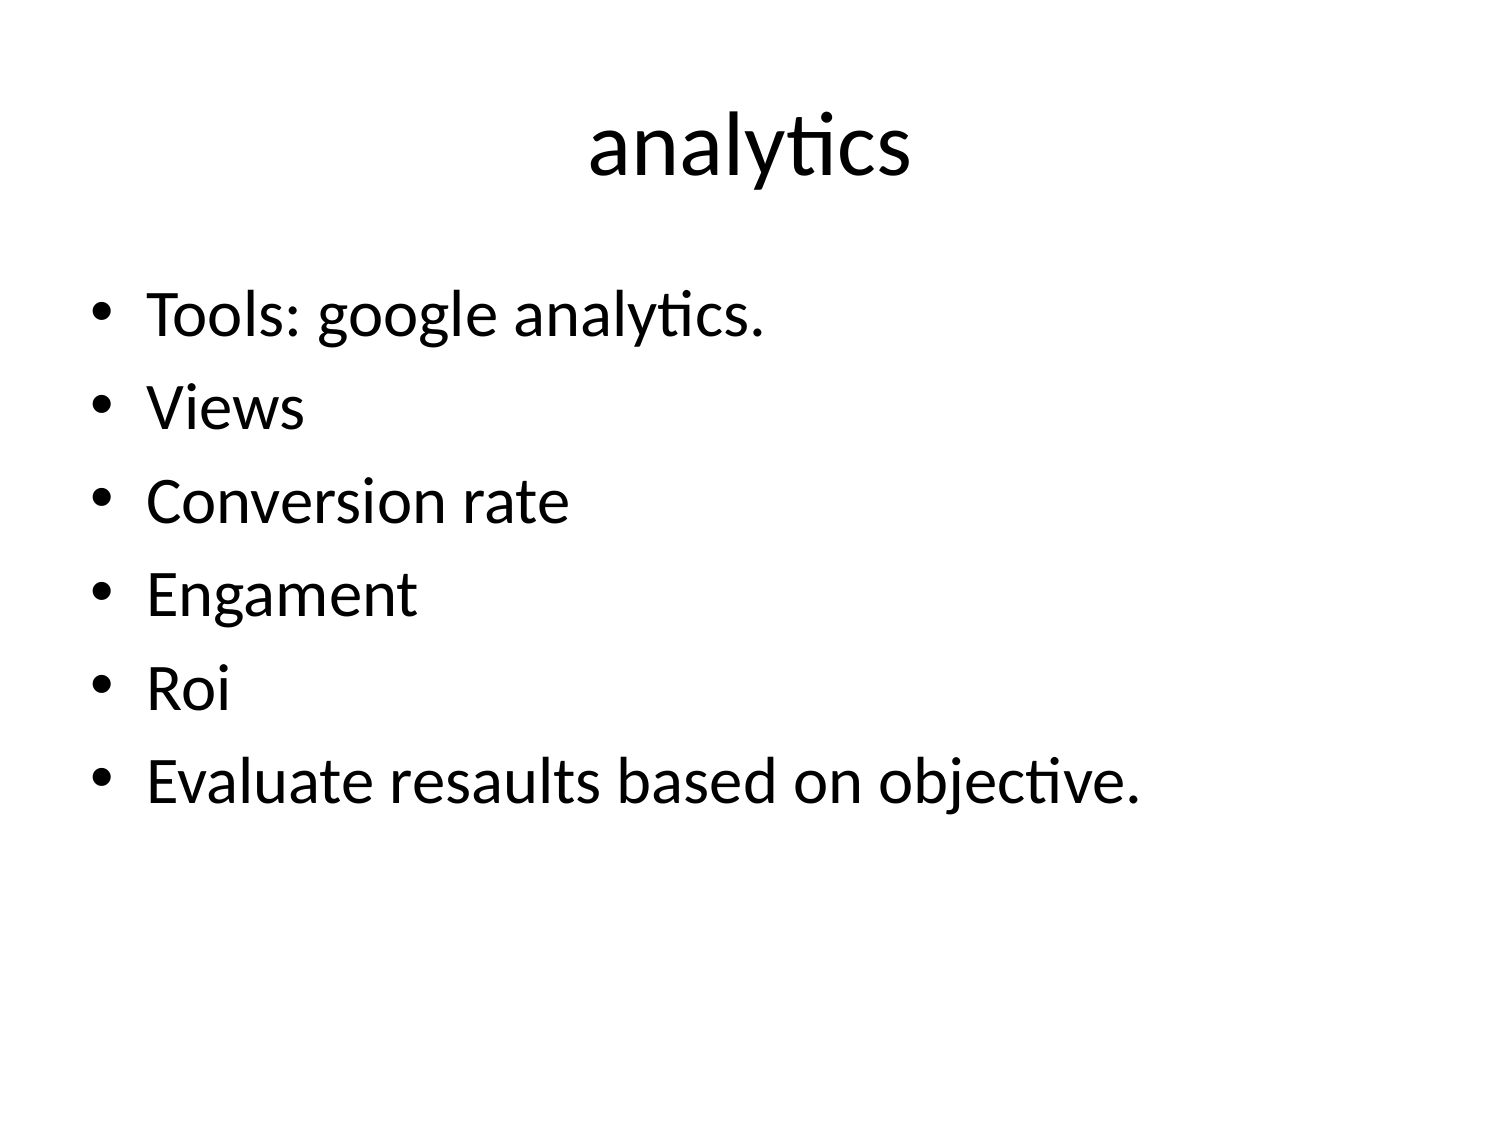

# analytics
Tools: google analytics.
Views
Conversion rate
Engament
Roi
Evaluate resaults based on objective.